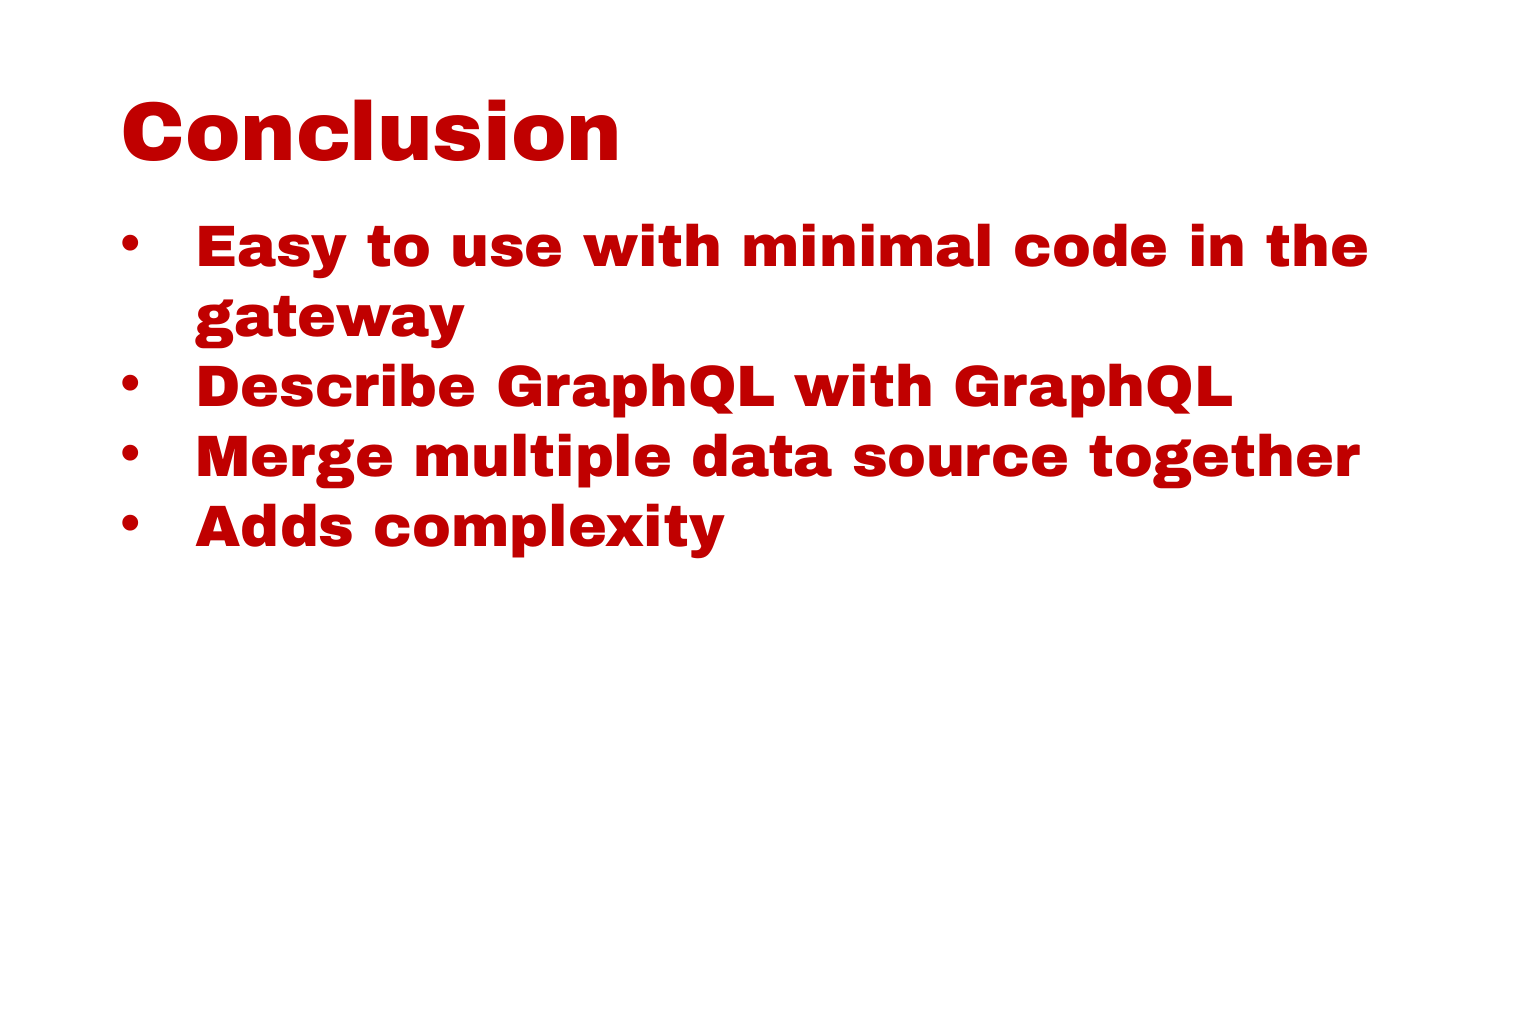

# Conclusion
Easy to use with minimal code in the gateway
Describe GraphQL with GraphQL
Merge multiple data source together
Adds complexity